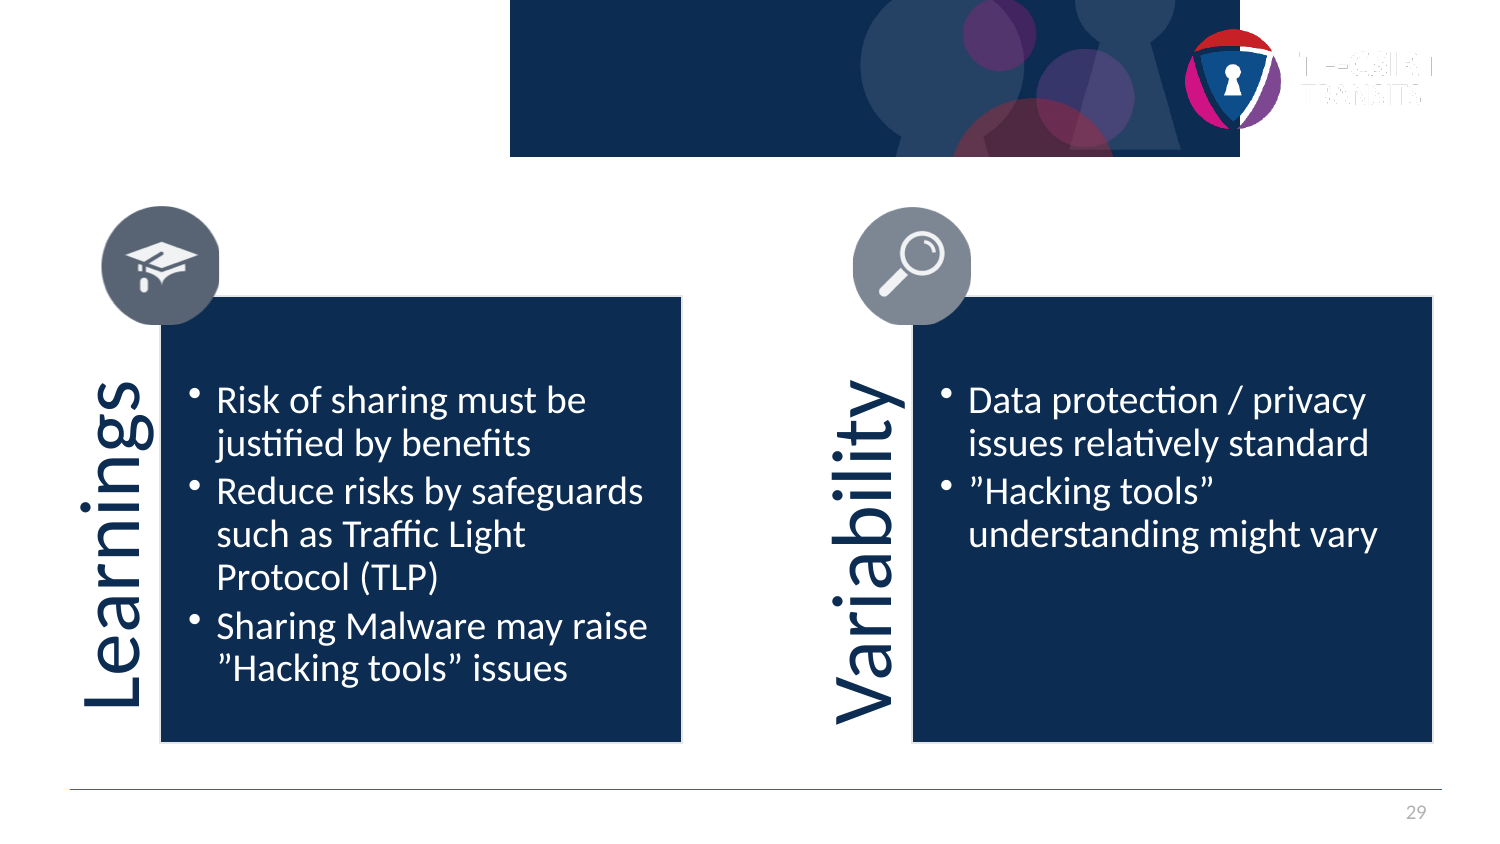

Working with Others
Learnings
Risk of sharing must be justified by benefits
Reduce risks by safeguards such as Traffic Light Protocol (TLP)
Sharing Malware may raise ”Hacking tools” issues
Variability
Data protection / privacy issues relatively standard
”Hacking tools” understanding might vary
29